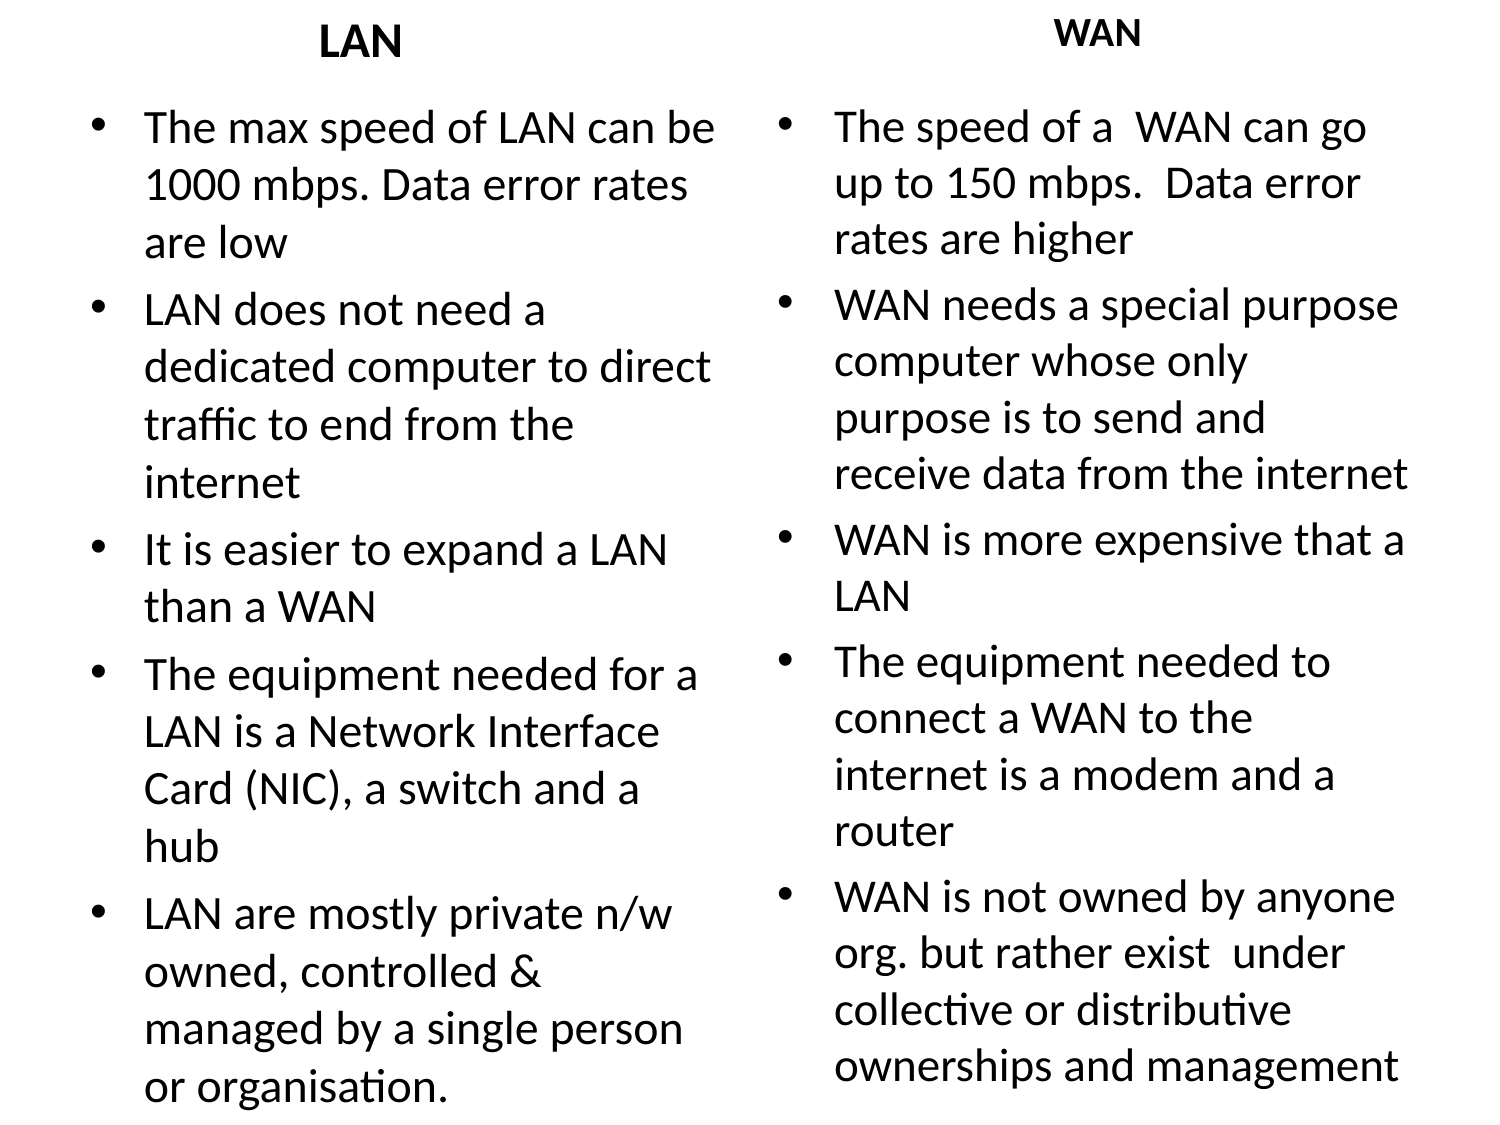

LAN
WAN
The max speed of LAN can be 1000 mbps. Data error rates are low
LAN does not need a dedicated computer to direct traffic to end from the internet
It is easier to expand a LAN than a WAN
The equipment needed for a LAN is a Network Interface Card (NIC), a switch and a hub
LAN are mostly private n/w  owned, controlled & managed by a single person or organisation.
The speed of a  WAN can go up to 150 mbps.  Data error rates are higher
WAN needs a special purpose computer whose only purpose is to send and receive data from the internet
WAN is more expensive that a LAN
The equipment needed to connect a WAN to the internet is a modem and a router
WAN is not owned by anyone org. but rather exist  under collective or distributive ownerships and management